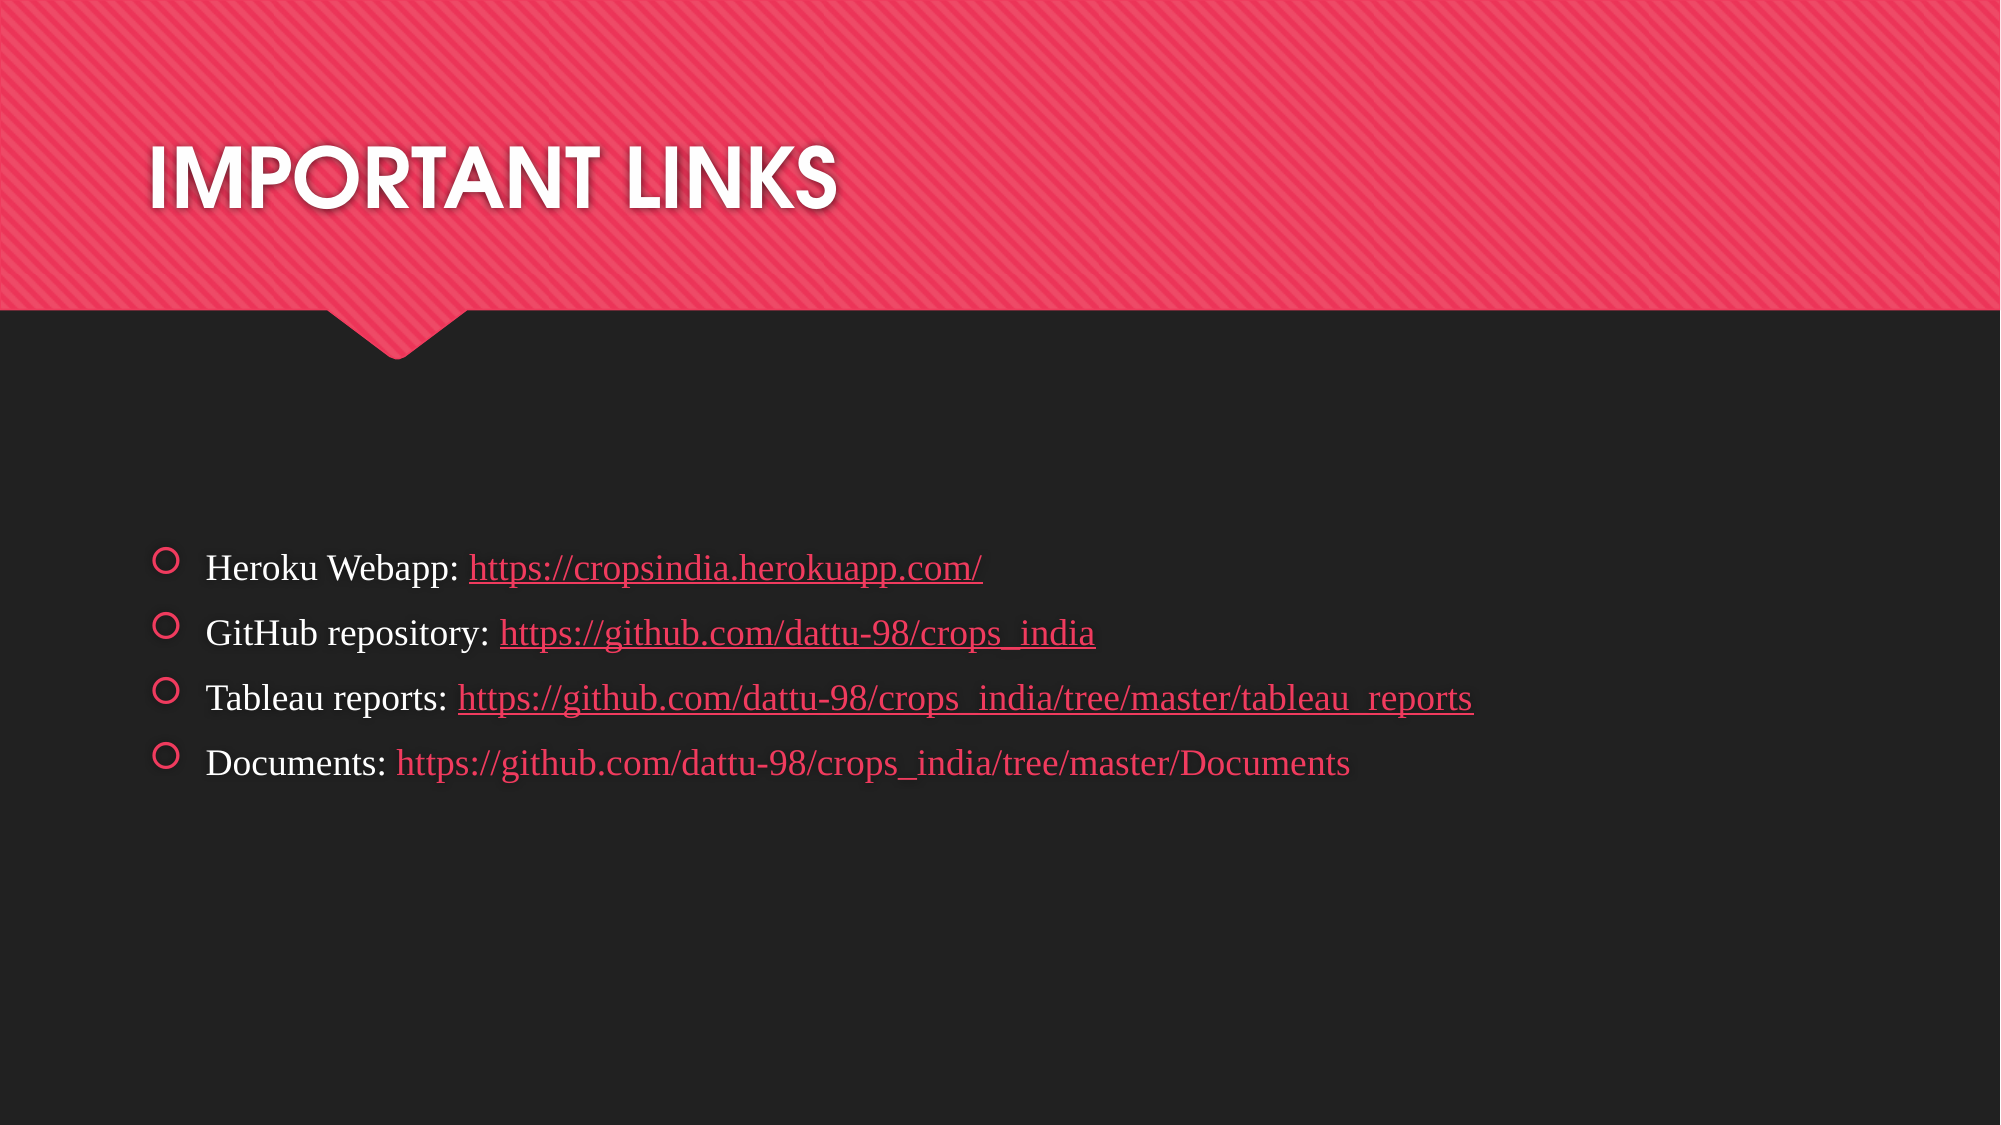

# IMPORTANT LINKS
Heroku Webapp: https://cropsindia.herokuapp.com/
GitHub repository: https://github.com/dattu-98/crops_india
Tableau reports: https://github.com/dattu-98/crops_india/tree/master/tableau_reports
Documents: https://github.com/dattu-98/crops_india/tree/master/Documents